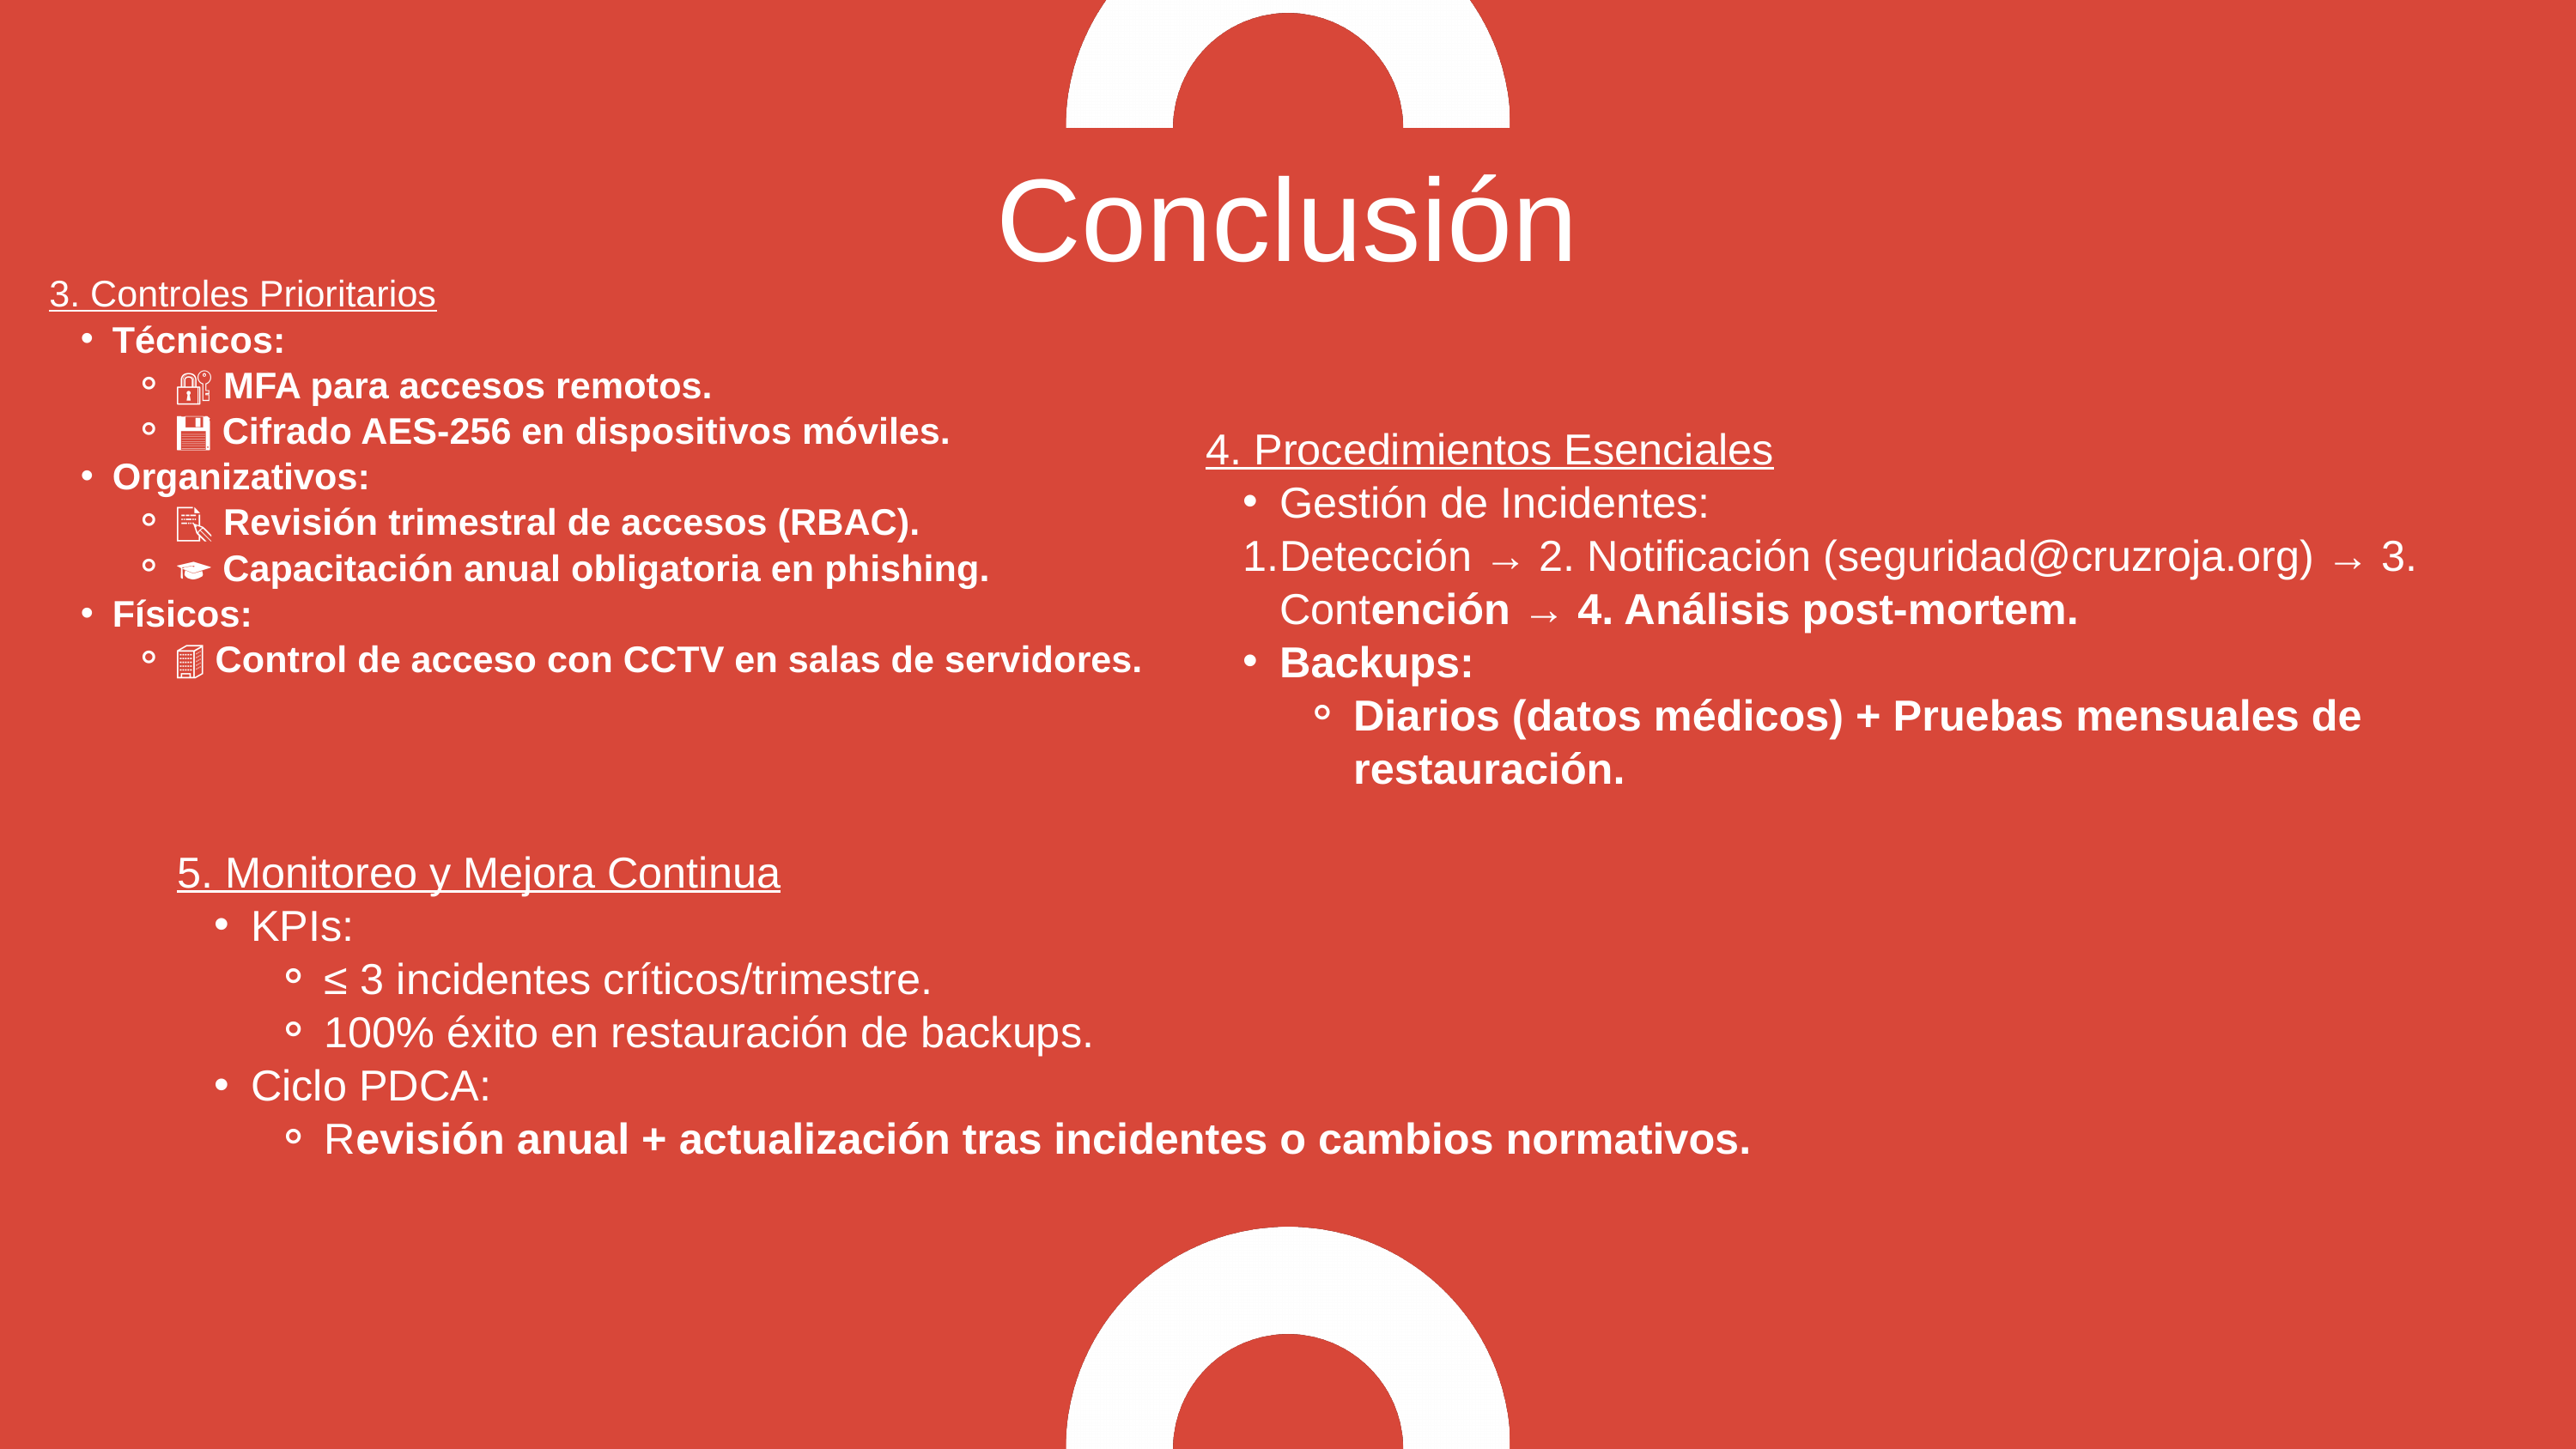

Conclusión
3. Controles Prioritarios
Técnicos:
🔐 MFA para accesos remotos.
💾 Cifrado AES-256 en dispositivos móviles.
Organizativos:
📝 Revisión trimestral de accesos (RBAC).
🎓 Capacitación anual obligatoria en phishing.
Físicos:
🏢 Control de acceso con CCTV en salas de servidores.

4. Procedimientos Esenciales
Gestión de Incidentes:
Detección → 2. Notificación (seguridad@cruzroja.org) → 3. Contención → 4. Análisis post-mortem.
Backups:
Diarios (datos médicos) + Pruebas mensuales de restauración.

5. Monitoreo y Mejora Continua
KPIs:
≤ 3 incidentes críticos/trimestre.
100% éxito en restauración de backups.
Ciclo PDCA:
Revisión anual + actualización tras incidentes o cambios normativos.